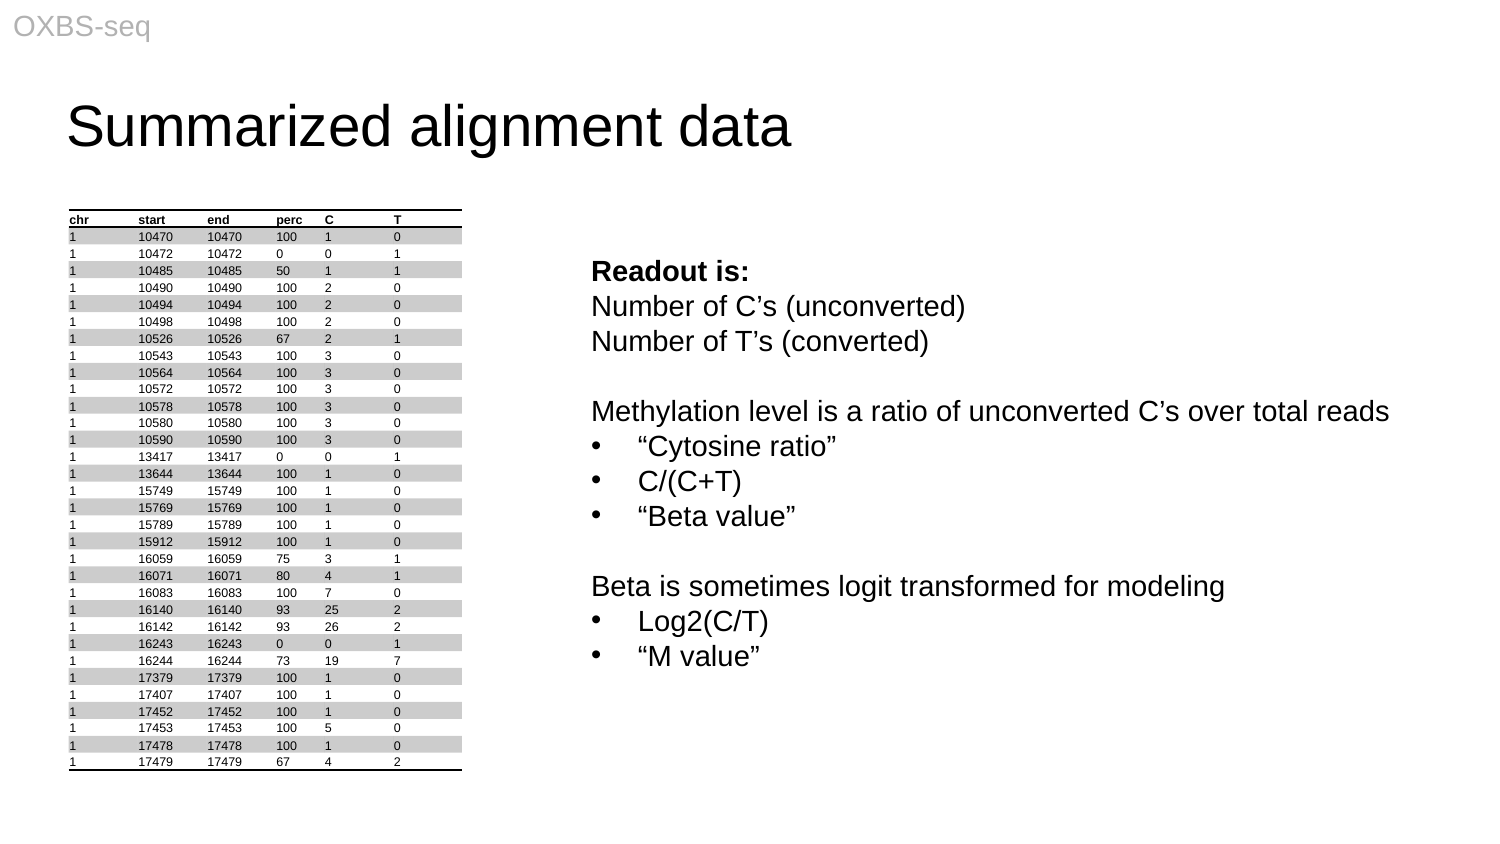

OXBS-seq
# Summarized alignment data
| chr | start | end | perc | C | T |
| --- | --- | --- | --- | --- | --- |
| 1 | 10470 | 10470 | 100 | 1 | 0 |
| 1 | 10472 | 10472 | 0 | 0 | 1 |
| 1 | 10485 | 10485 | 50 | 1 | 1 |
| 1 | 10490 | 10490 | 100 | 2 | 0 |
| 1 | 10494 | 10494 | 100 | 2 | 0 |
| 1 | 10498 | 10498 | 100 | 2 | 0 |
| 1 | 10526 | 10526 | 67 | 2 | 1 |
| 1 | 10543 | 10543 | 100 | 3 | 0 |
| 1 | 10564 | 10564 | 100 | 3 | 0 |
| 1 | 10572 | 10572 | 100 | 3 | 0 |
| 1 | 10578 | 10578 | 100 | 3 | 0 |
| 1 | 10580 | 10580 | 100 | 3 | 0 |
| 1 | 10590 | 10590 | 100 | 3 | 0 |
| 1 | 13417 | 13417 | 0 | 0 | 1 |
| 1 | 13644 | 13644 | 100 | 1 | 0 |
| 1 | 15749 | 15749 | 100 | 1 | 0 |
| 1 | 15769 | 15769 | 100 | 1 | 0 |
| 1 | 15789 | 15789 | 100 | 1 | 0 |
| 1 | 15912 | 15912 | 100 | 1 | 0 |
| 1 | 16059 | 16059 | 75 | 3 | 1 |
| 1 | 16071 | 16071 | 80 | 4 | 1 |
| 1 | 16083 | 16083 | 100 | 7 | 0 |
| 1 | 16140 | 16140 | 93 | 25 | 2 |
| 1 | 16142 | 16142 | 93 | 26 | 2 |
| 1 | 16243 | 16243 | 0 | 0 | 1 |
| 1 | 16244 | 16244 | 73 | 19 | 7 |
| 1 | 17379 | 17379 | 100 | 1 | 0 |
| 1 | 17407 | 17407 | 100 | 1 | 0 |
| 1 | 17452 | 17452 | 100 | 1 | 0 |
| 1 | 17453 | 17453 | 100 | 5 | 0 |
| 1 | 17478 | 17478 | 100 | 1 | 0 |
| 1 | 17479 | 17479 | 67 | 4 | 2 |
Readout is:
Number of C’s (unconverted)
Number of T’s (converted)

Methylation level is a ratio of unconverted C’s over total reads
“Cytosine ratio”
C/(C+T)
“Beta value”

Beta is sometimes logit transformed for modeling
Log2(C/T)
“M value”